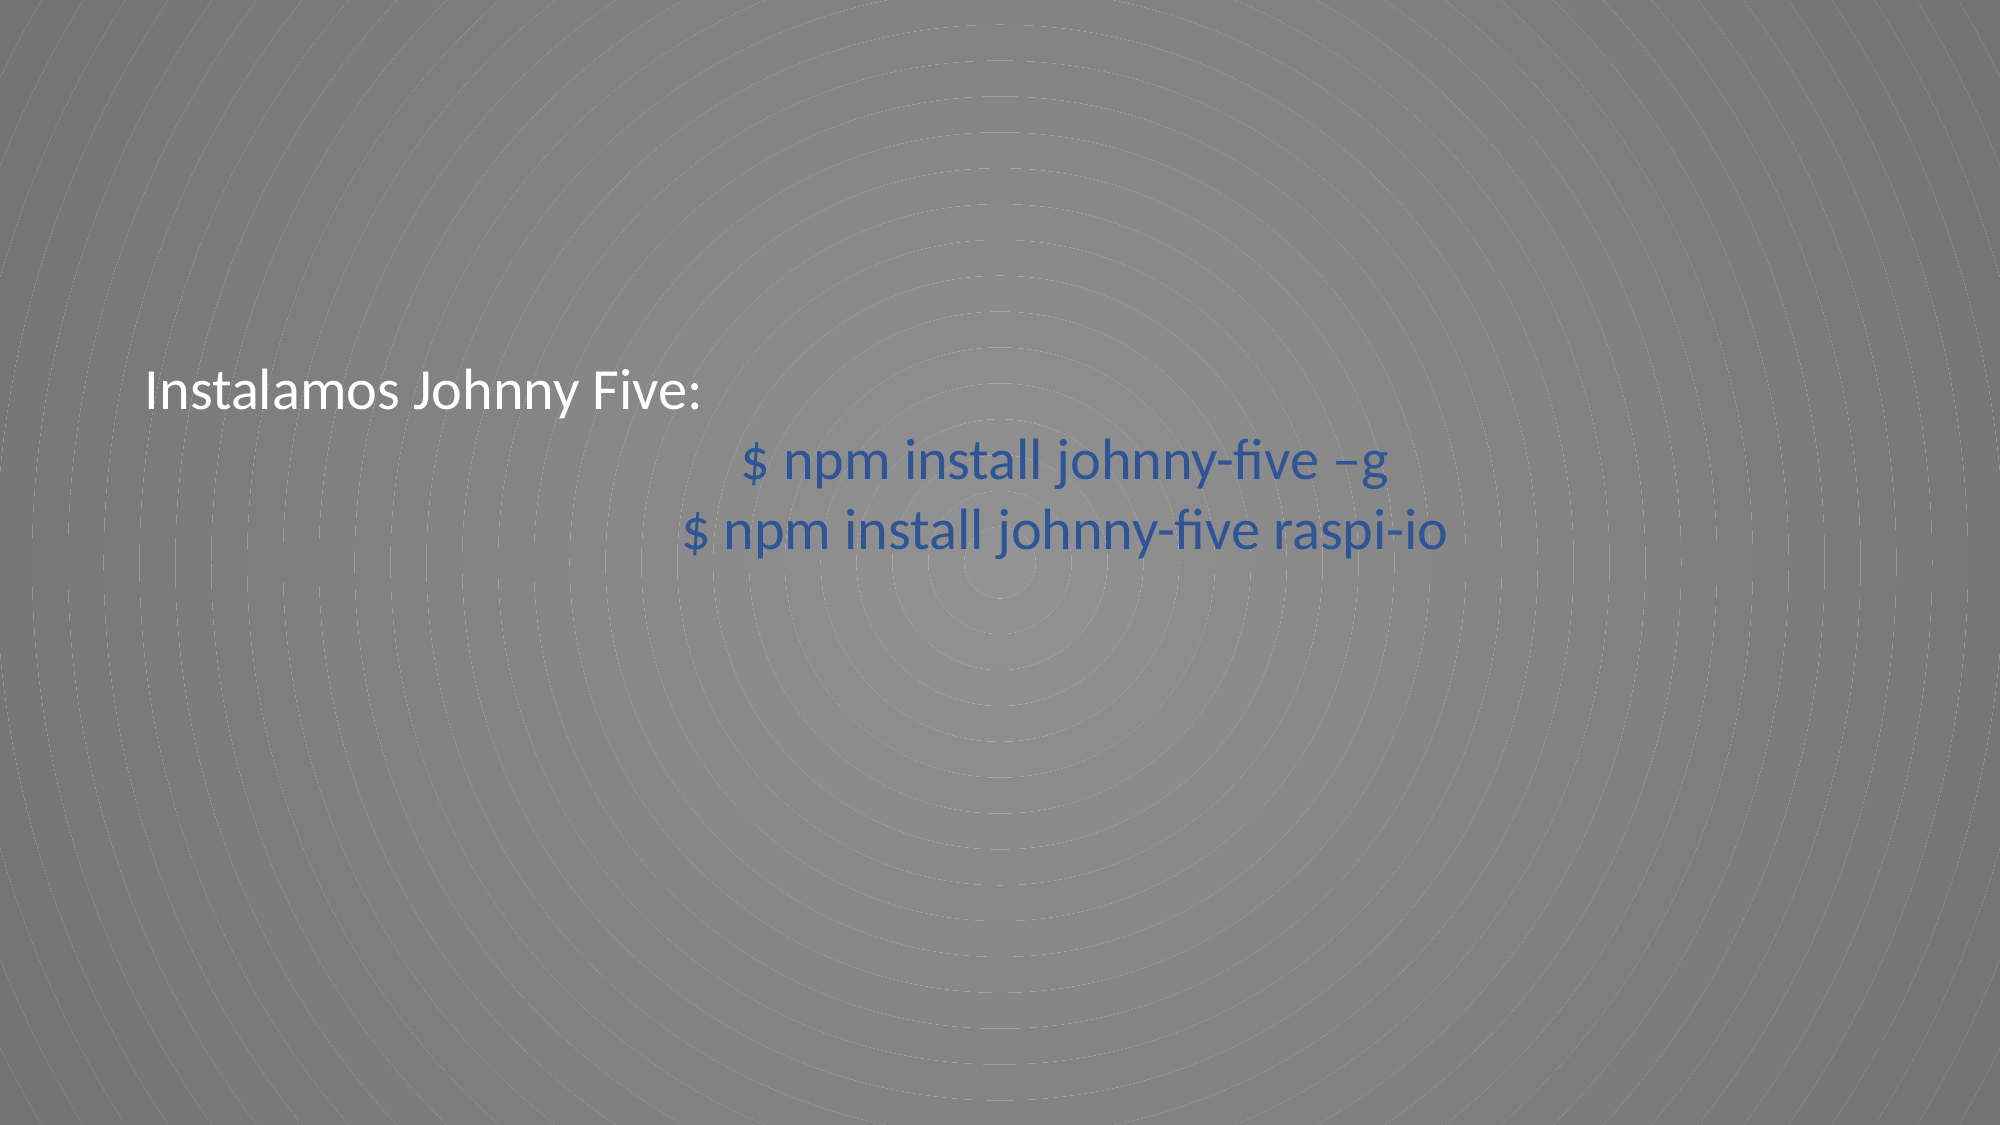

Instalamos Johnny Five:
$ npm install johnny-five –g
$ npm install johnny-five raspi-io